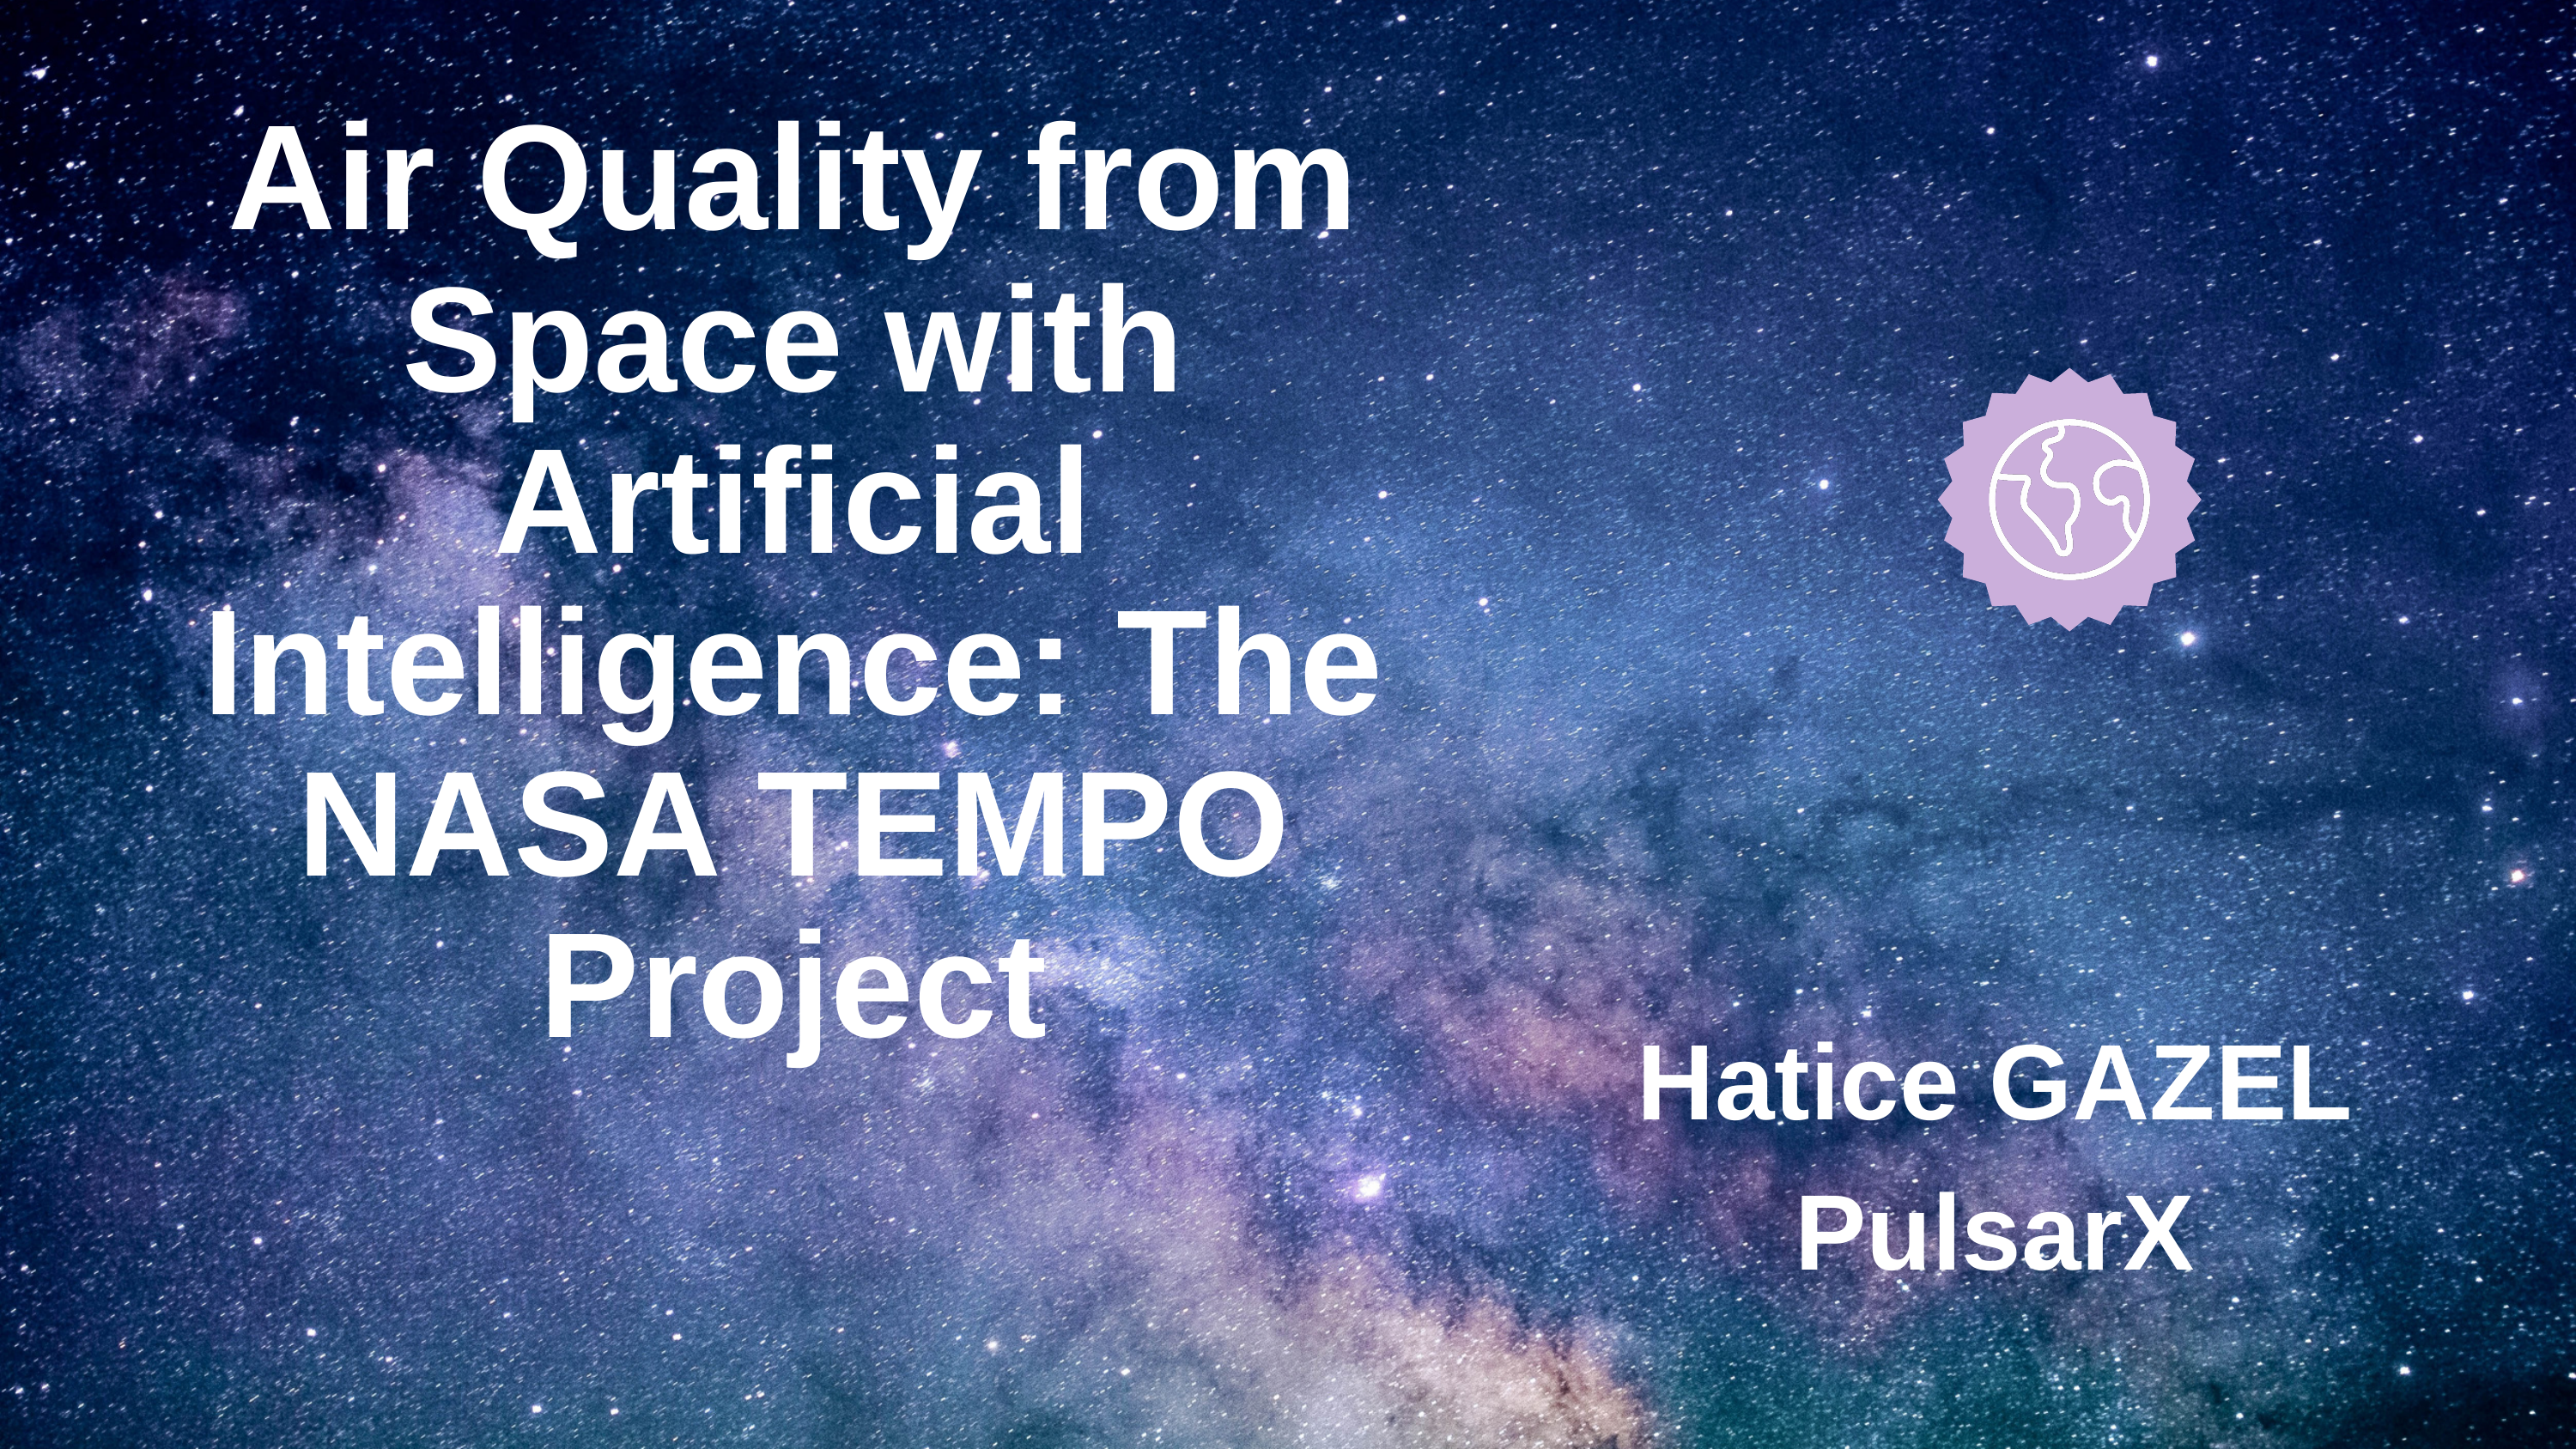

Air Quality from Space with Artificial Intelligence: The NASA TEMPO Project

Hatice GAZEL
PulsarX